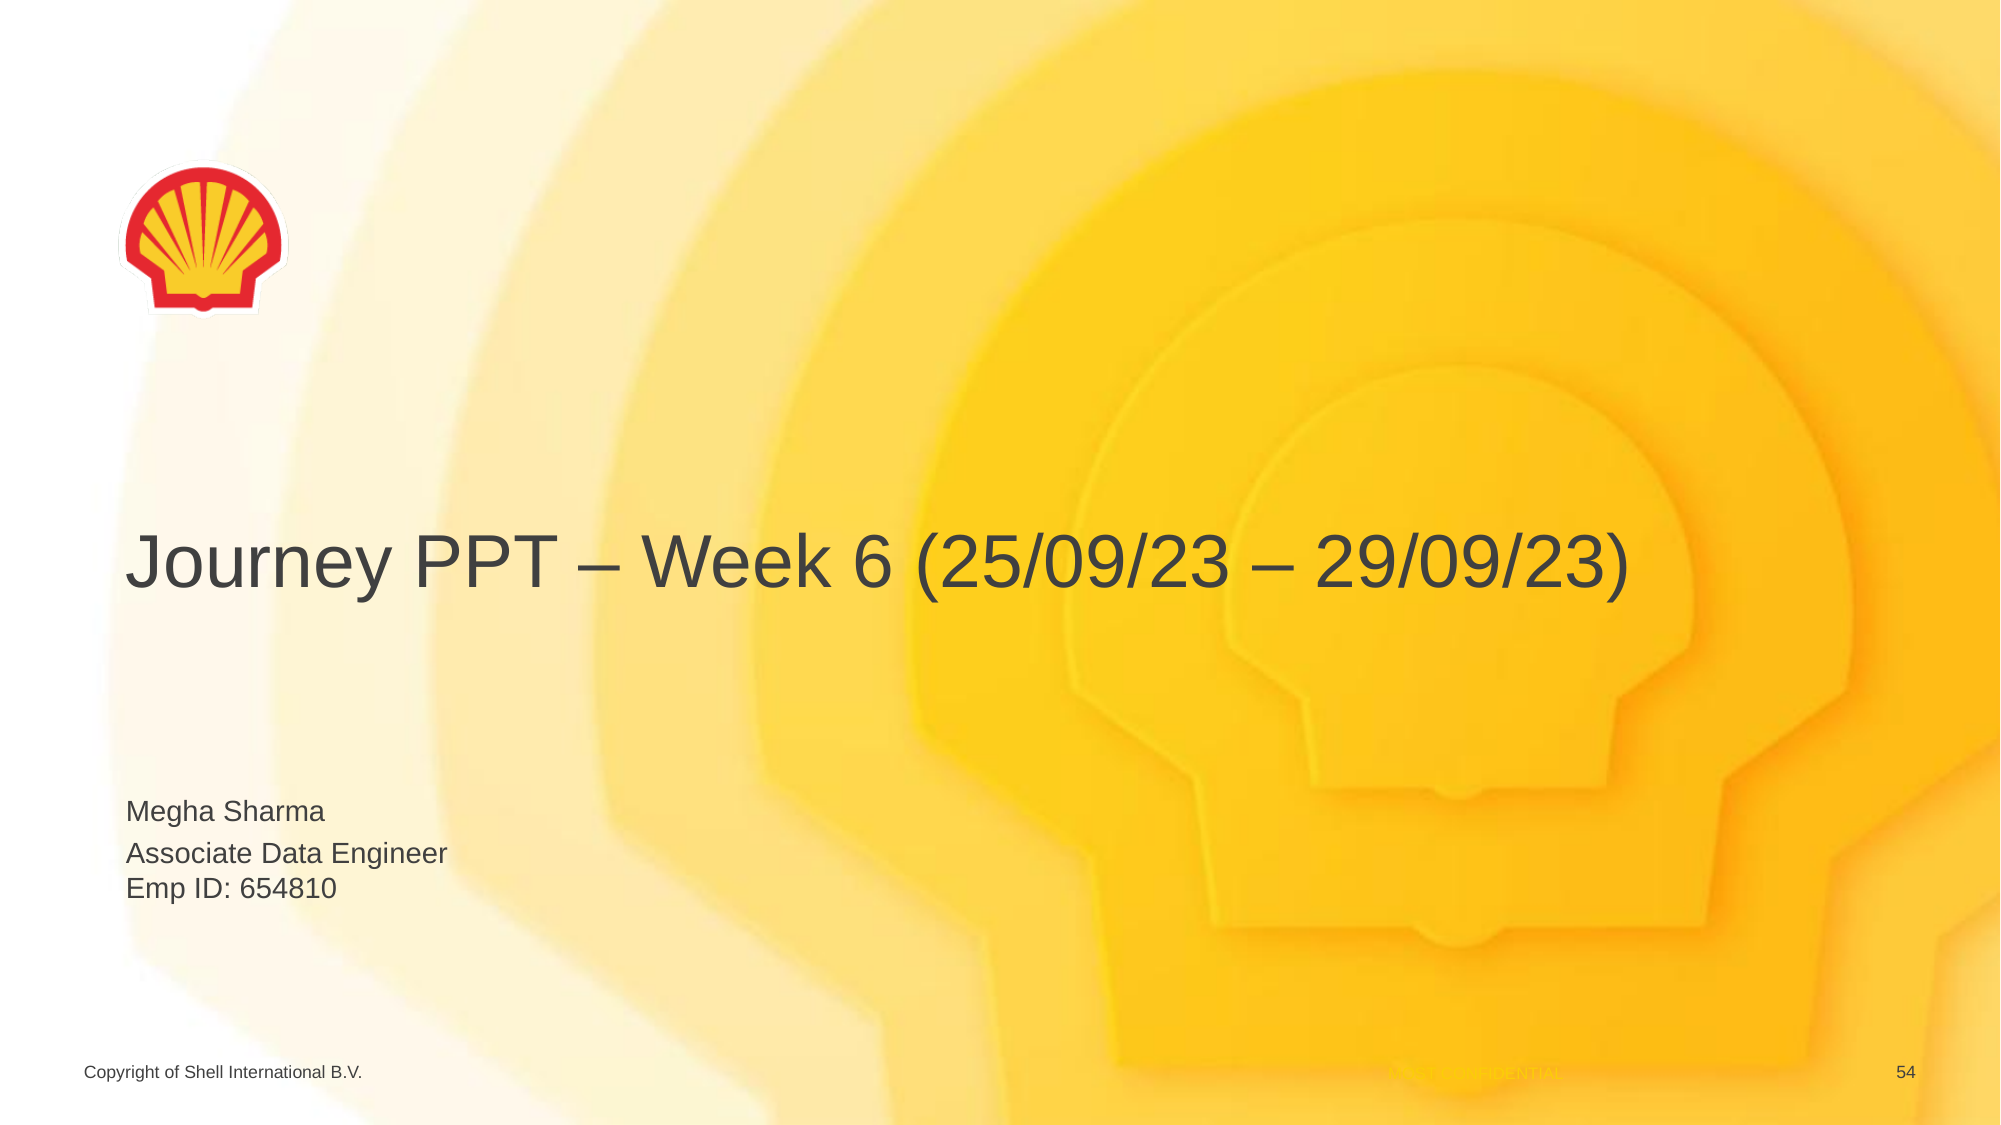

# Journey PPT – Week 6 (25/09/23 – 29/09/23)
Megha Sharma
Associate Data Engineer
Emp ID: 654810

54